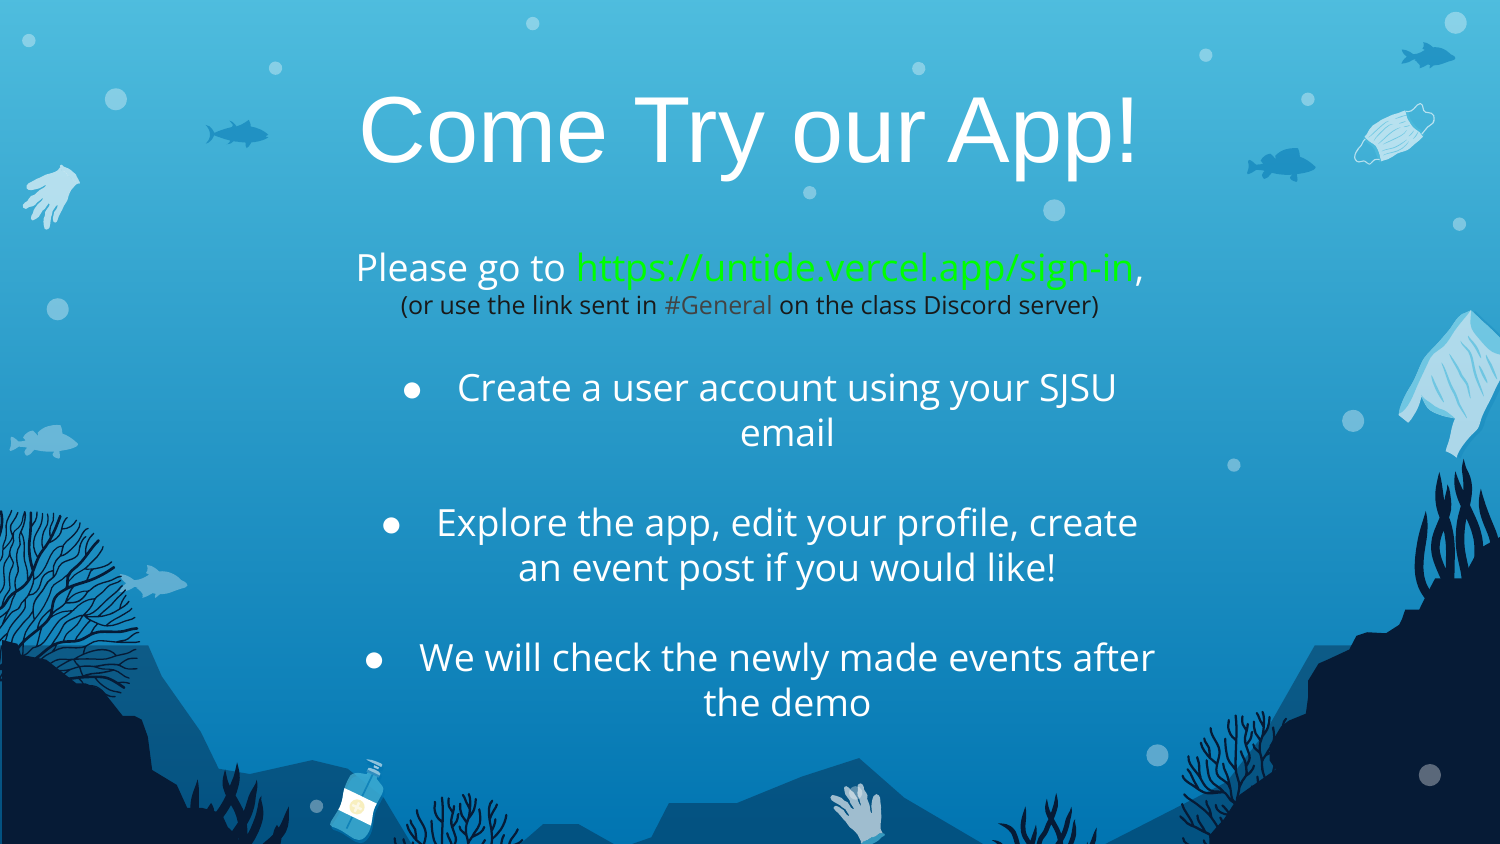

# Come Try our App!
Please go to https://untide.vercel.app/sign-in,
(or use the link sent in #General on the class Discord server)

Create a user account using your SJSU email

Explore the app, edit your profile, create an event post if you would like!

We will check the newly made events after the demo